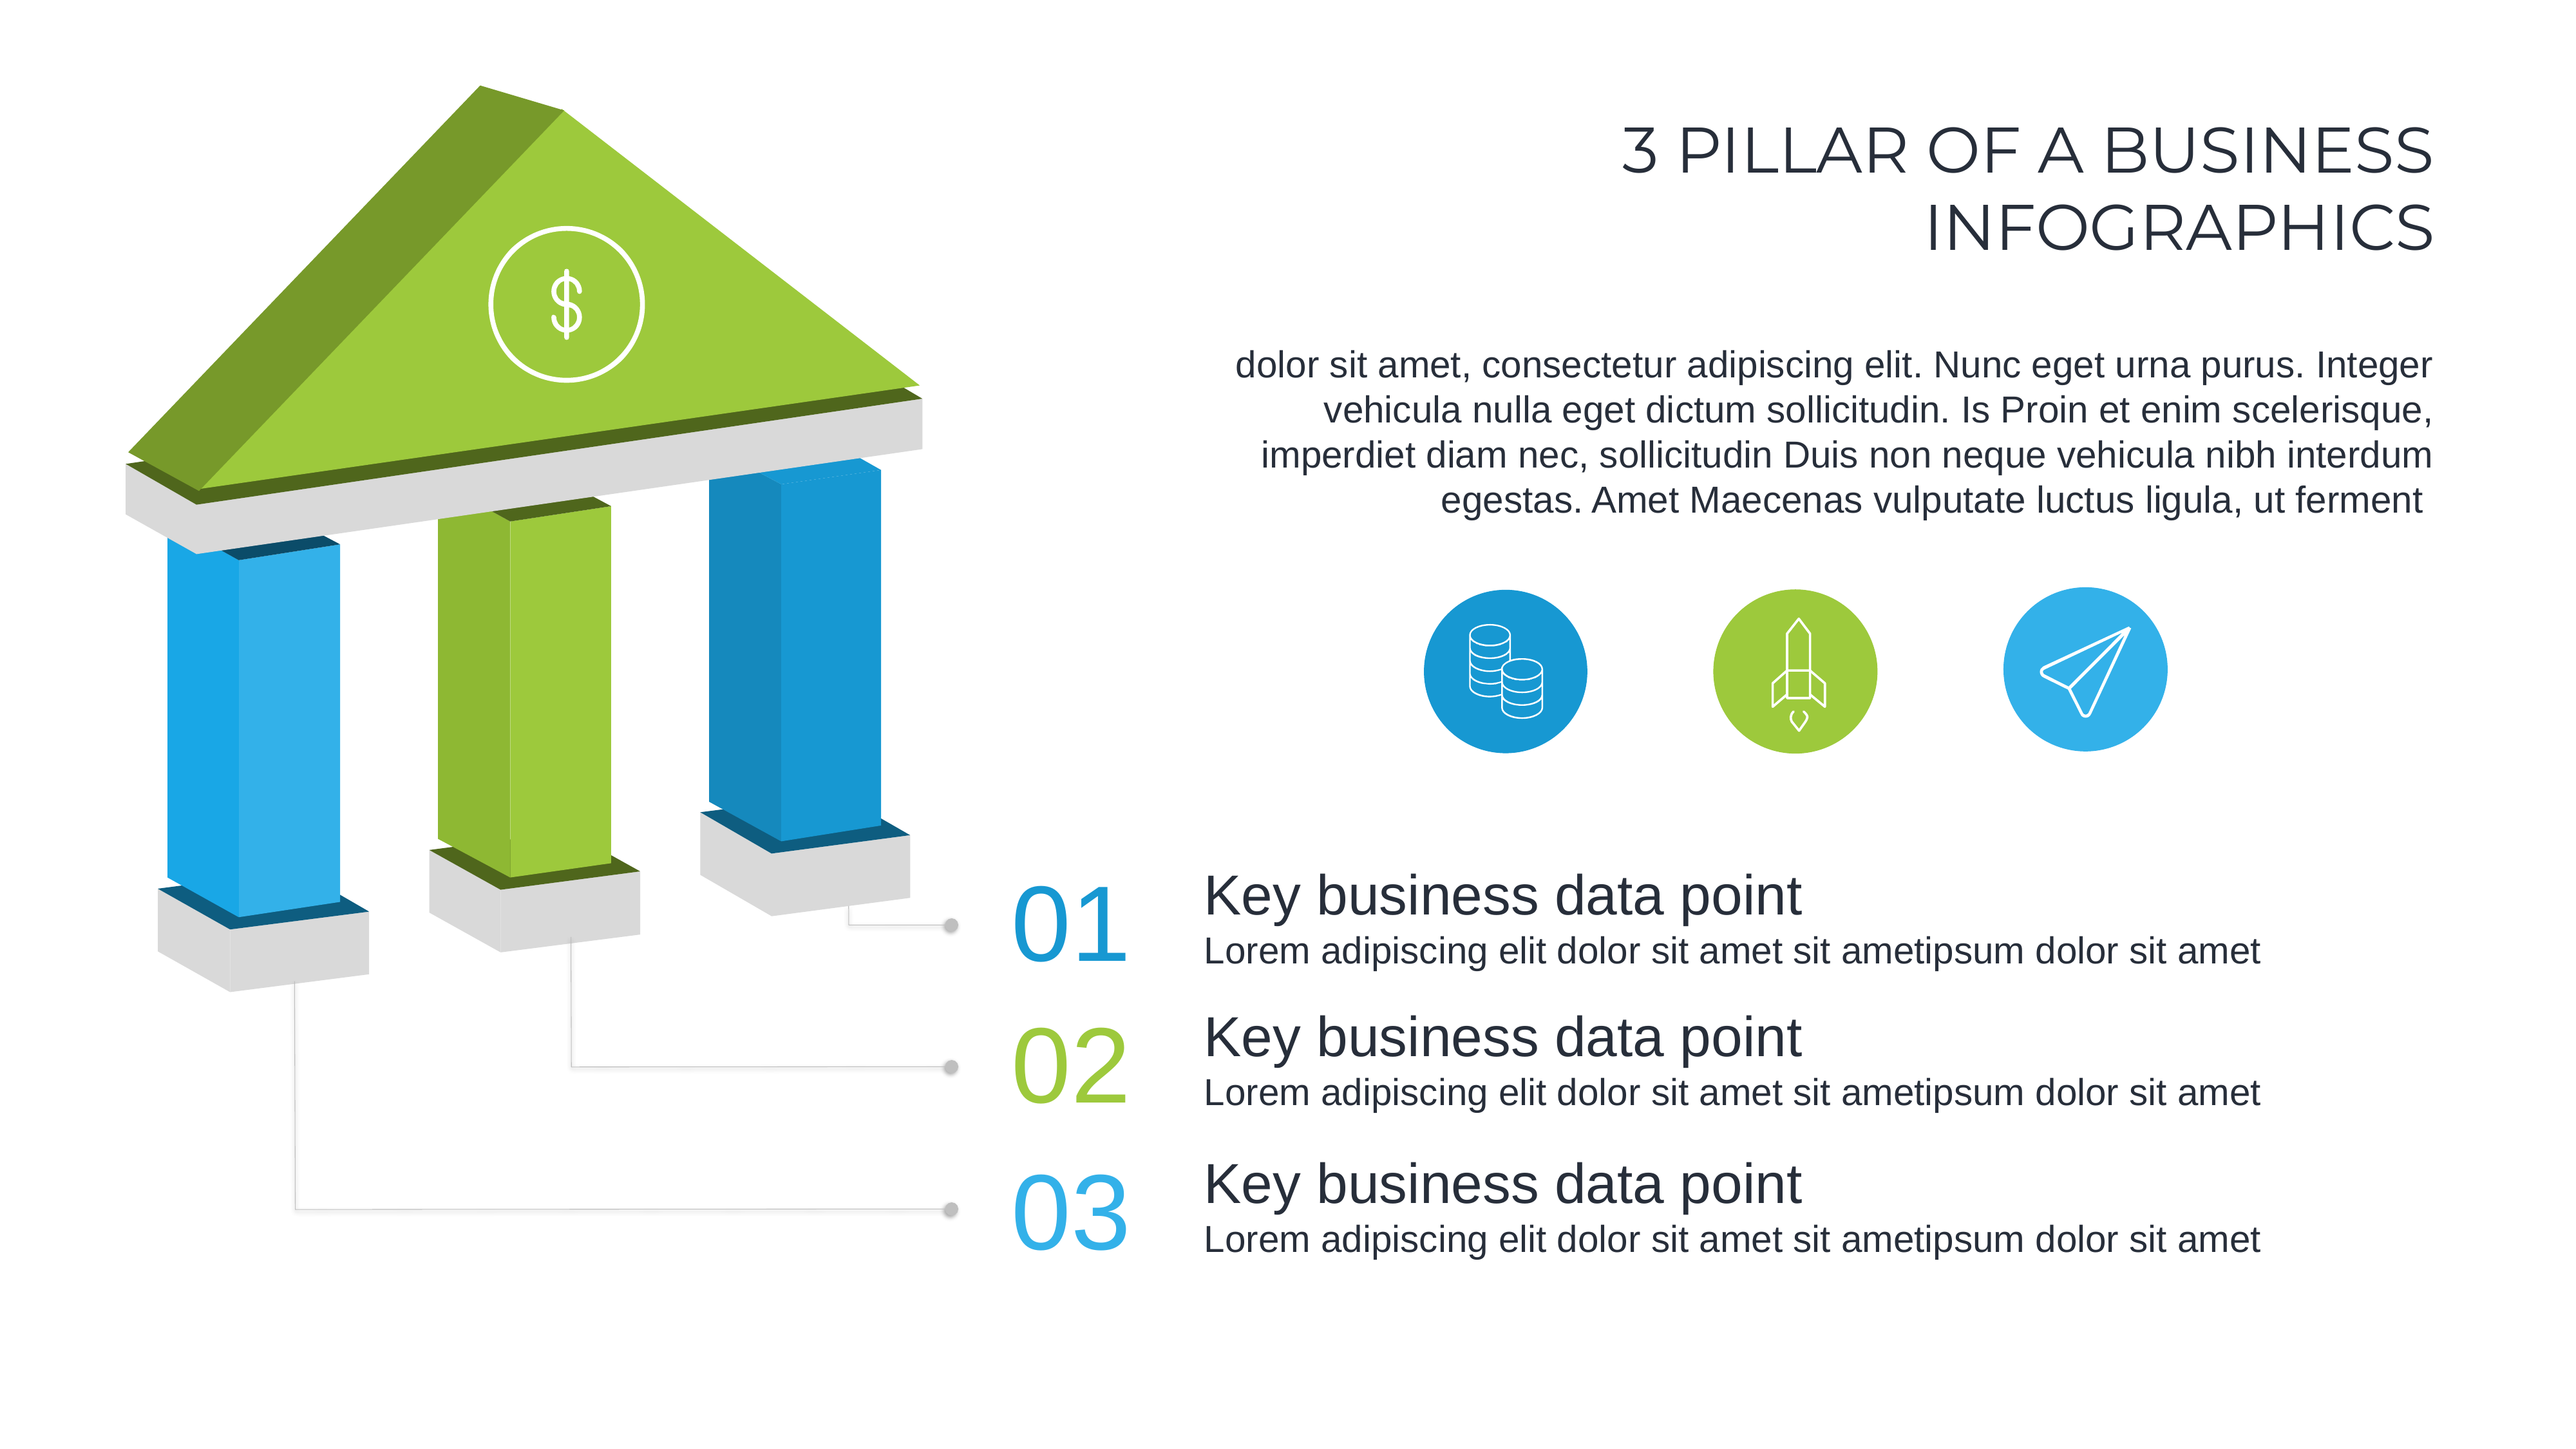

3 PILLAR OF A BUSINESS INFOGRAPHICS

dolor sit amet, consectetur adipiscing elit. Nunc eget urna purus. Integer vehicula nulla eget dictum sollicitudin. Is Proin et enim scelerisque, imperdiet diam nec, sollicitudin Duis non neque vehicula nibh interdum egestas. Amet Maecenas vulputate luctus ligula, ut ferment

01

Key business data point
Lorem adipiscing elit dolor sit amet sit ametipsum dolor sit amet

02
Key business data point
Lorem adipiscing elit dolor sit amet sit ametipsum dolor sit amet
03
Key business data point
Lorem adipiscing elit dolor sit amet sit ametipsum dolor sit amet